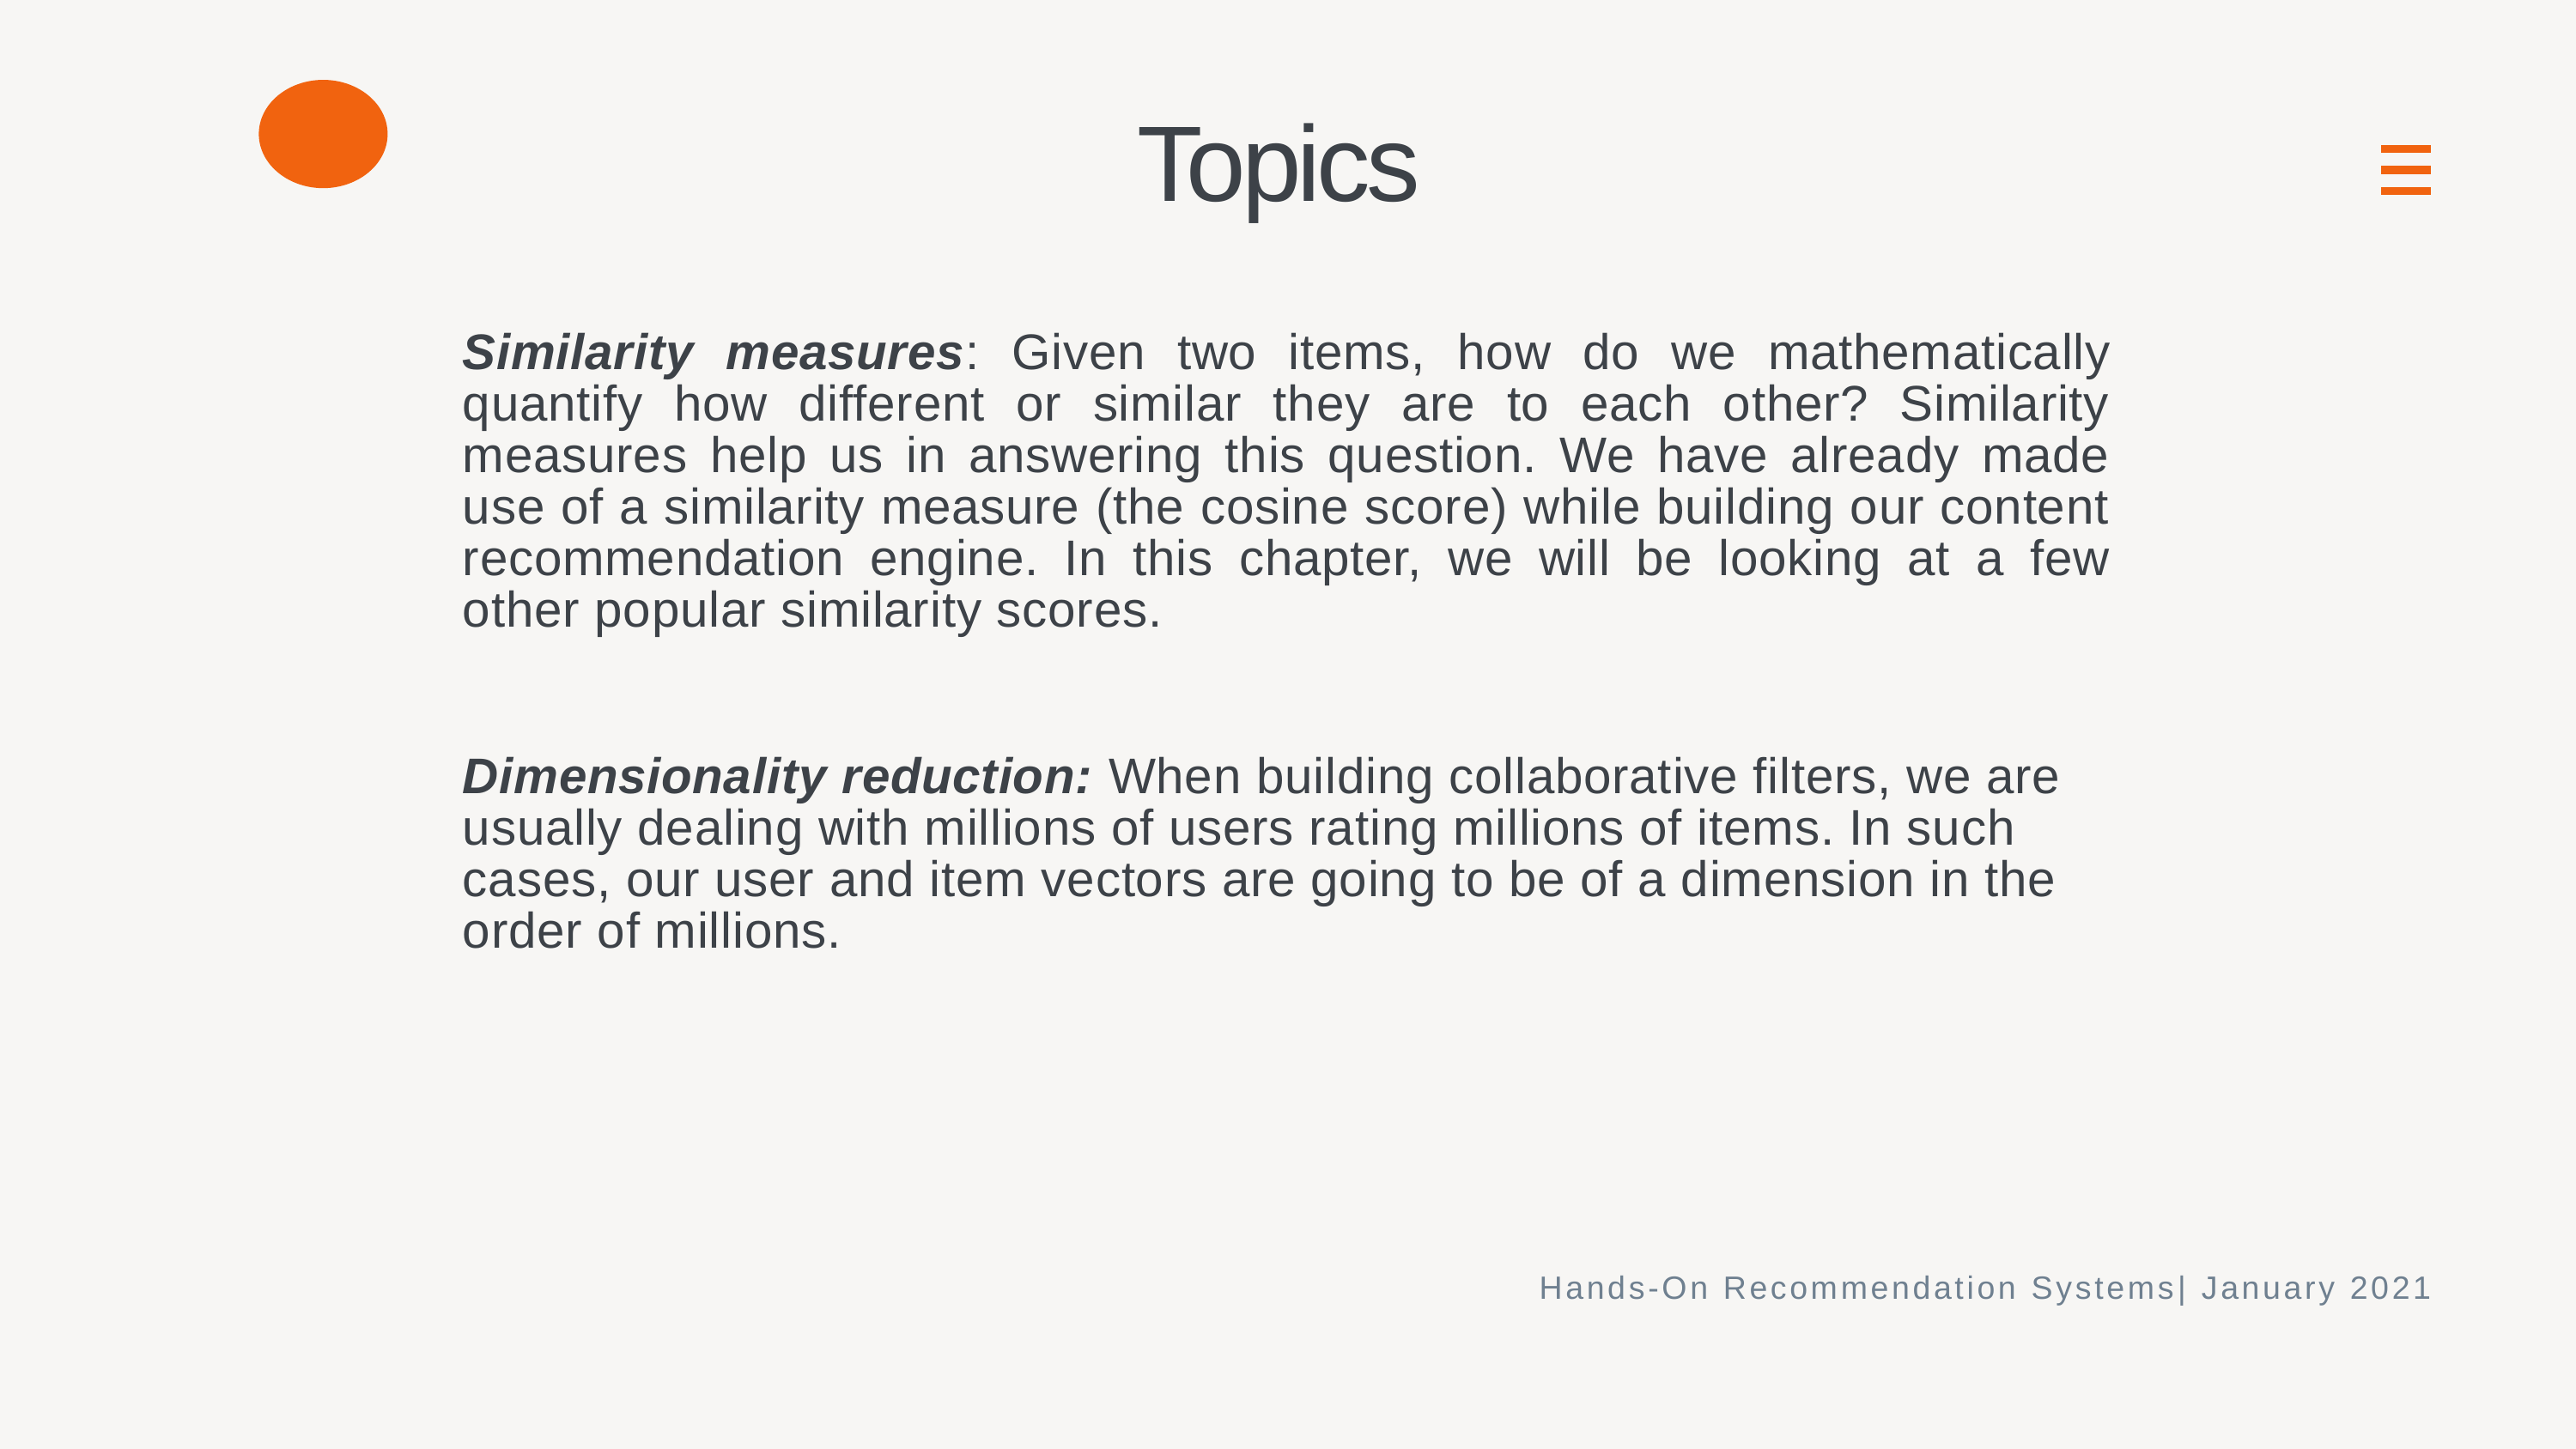

Topics

Similarity measures: Given two items, how do we mathematically quantify how different or similar they are to each other? Similarity measures help us in answering this question. We have already made use of a similarity measure (the cosine score) while building our content recommendation engine. In this chapter, we will be looking at a few other popular similarity scores.

Dimensionality reduction: When building collaborative filters, we are
usually dealing with millions of users rating millions of items. In such
cases, our user and item vectors are going to be of a dimension in the
order of millions.

Hands-On Recommendation Systems| January 2021